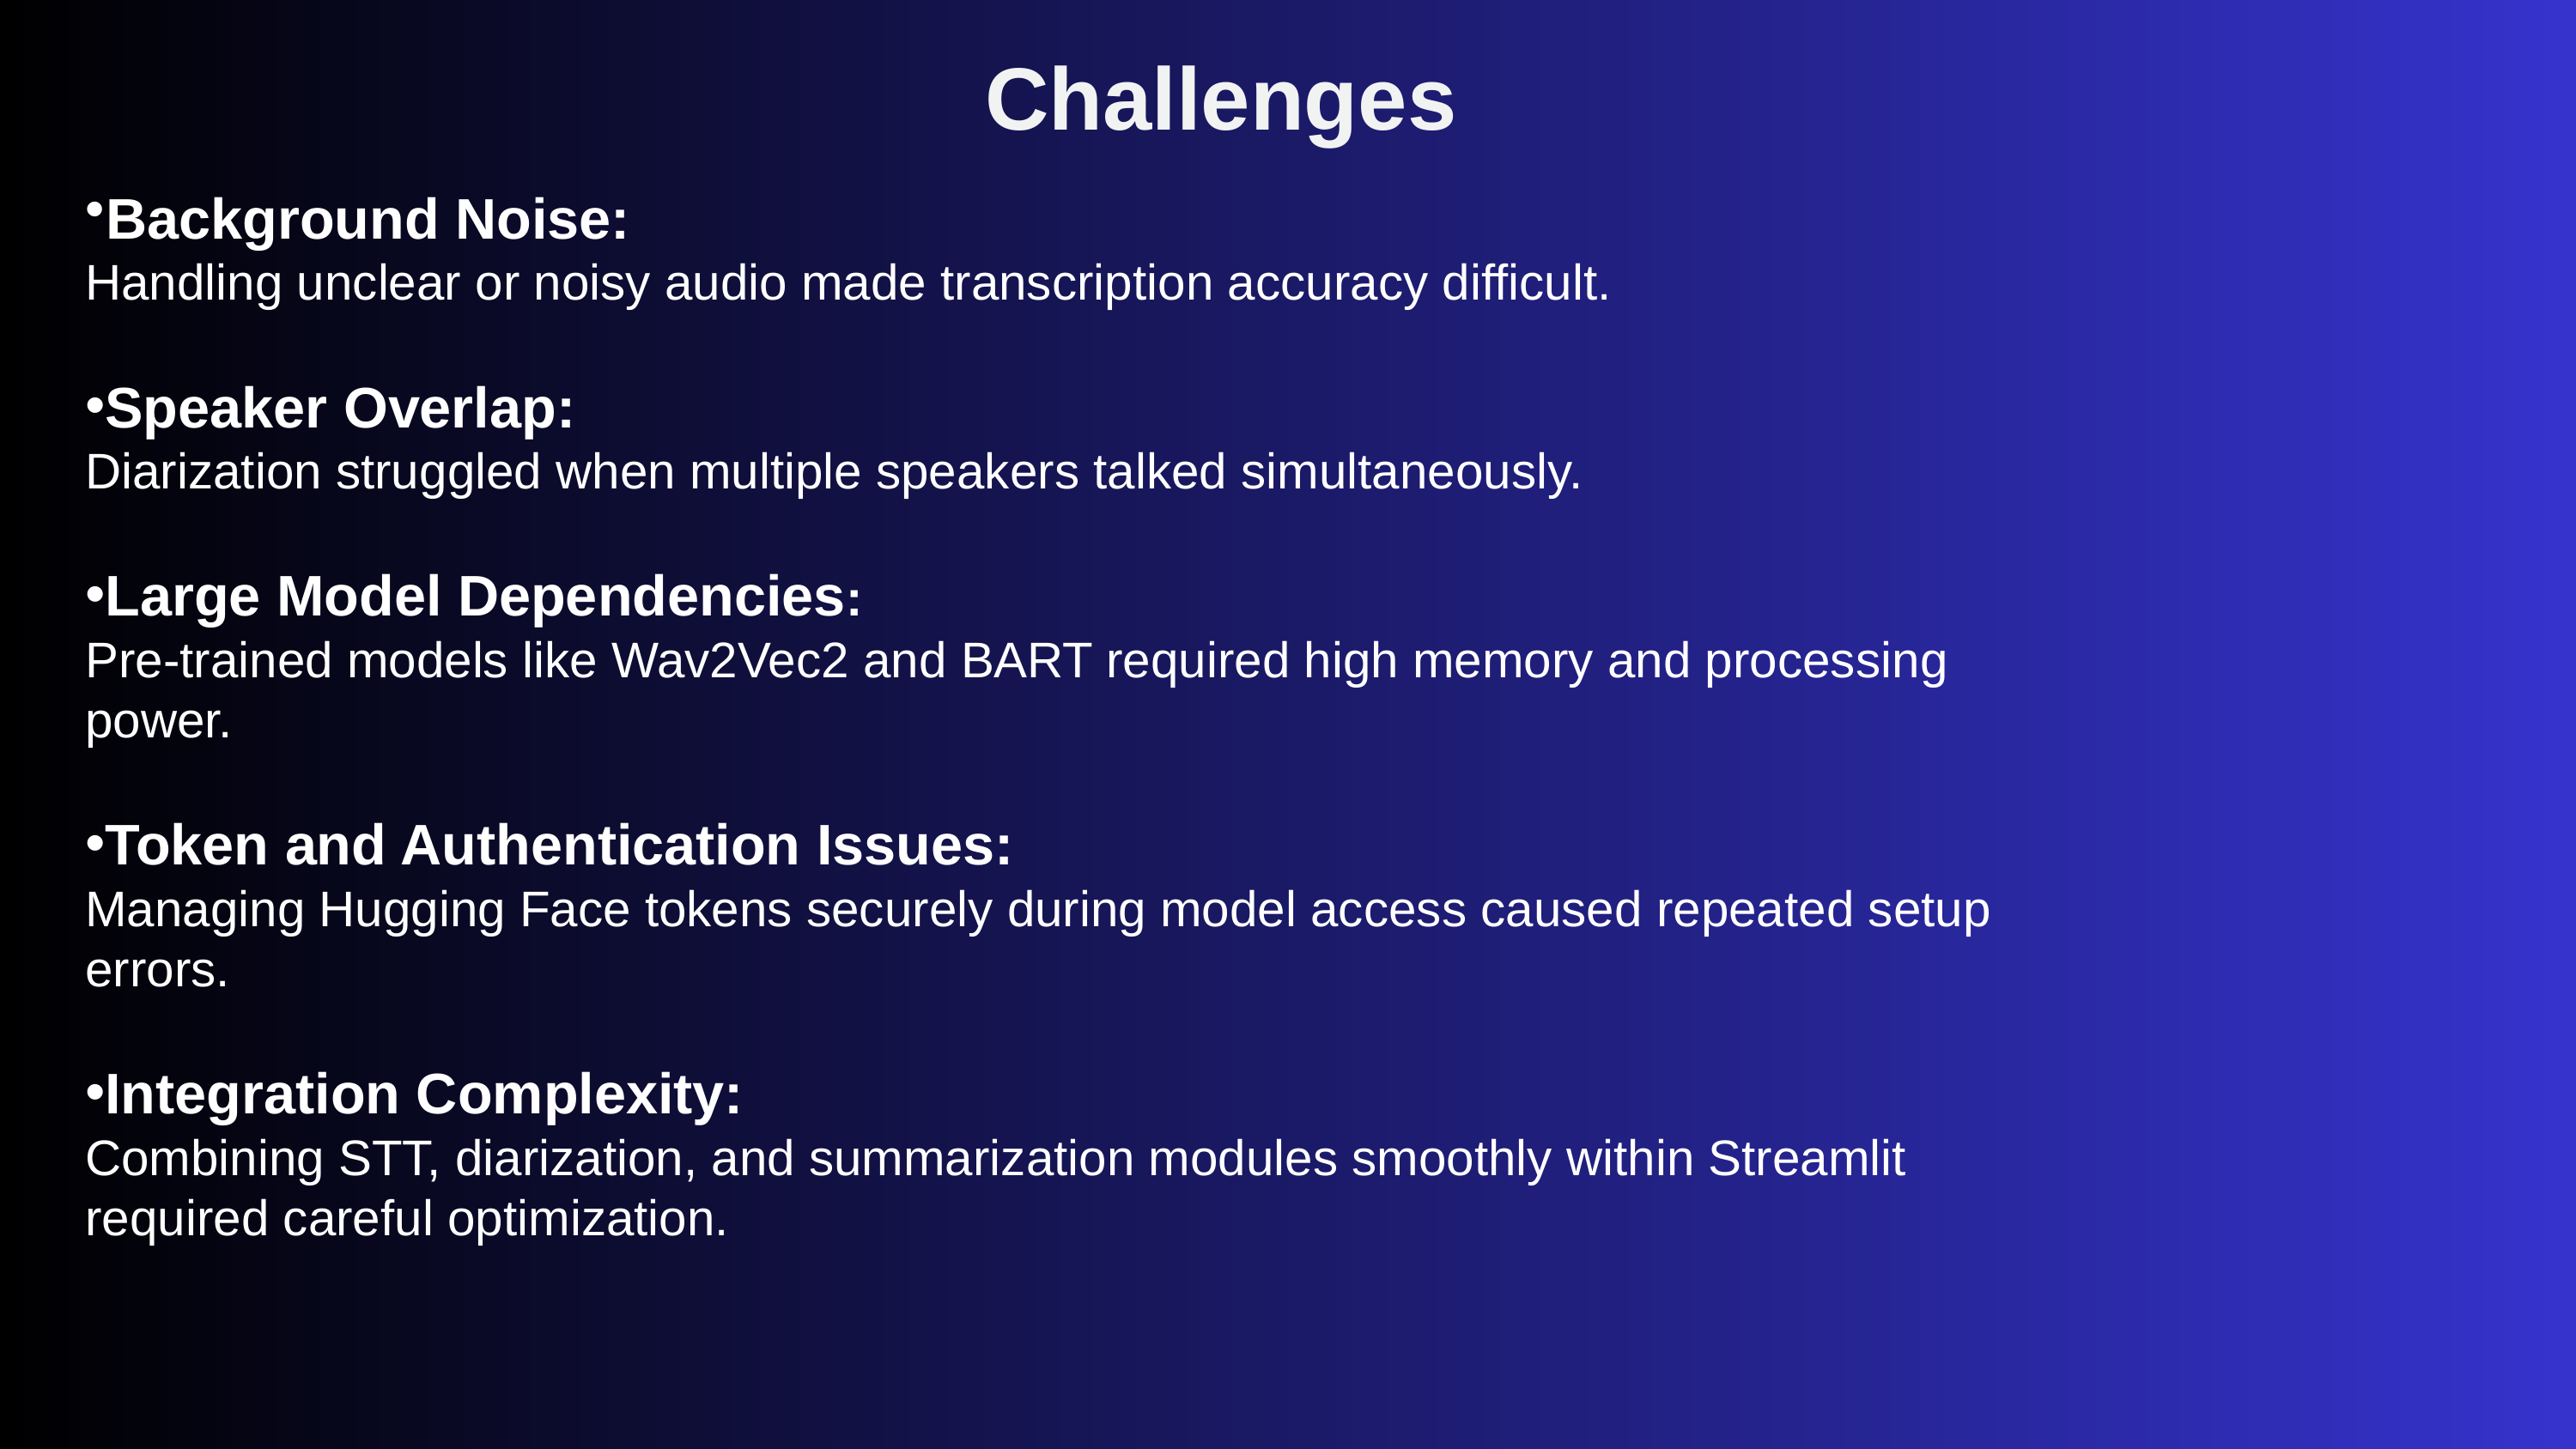

Challenges
Background Noise:
Handling unclear or noisy audio made transcription accuracy difficult.

Speaker Overlap:
Diarization struggled when multiple speakers talked simultaneously.

Large Model Dependencies:
Pre-trained models like Wav2Vec2 and BART required high memory and processing power.

Token and Authentication Issues:
Managing Hugging Face tokens securely during model access caused repeated setup errors.

Integration Complexity:
Combining STT, diarization, and summarization modules smoothly within Streamlit required careful optimization.